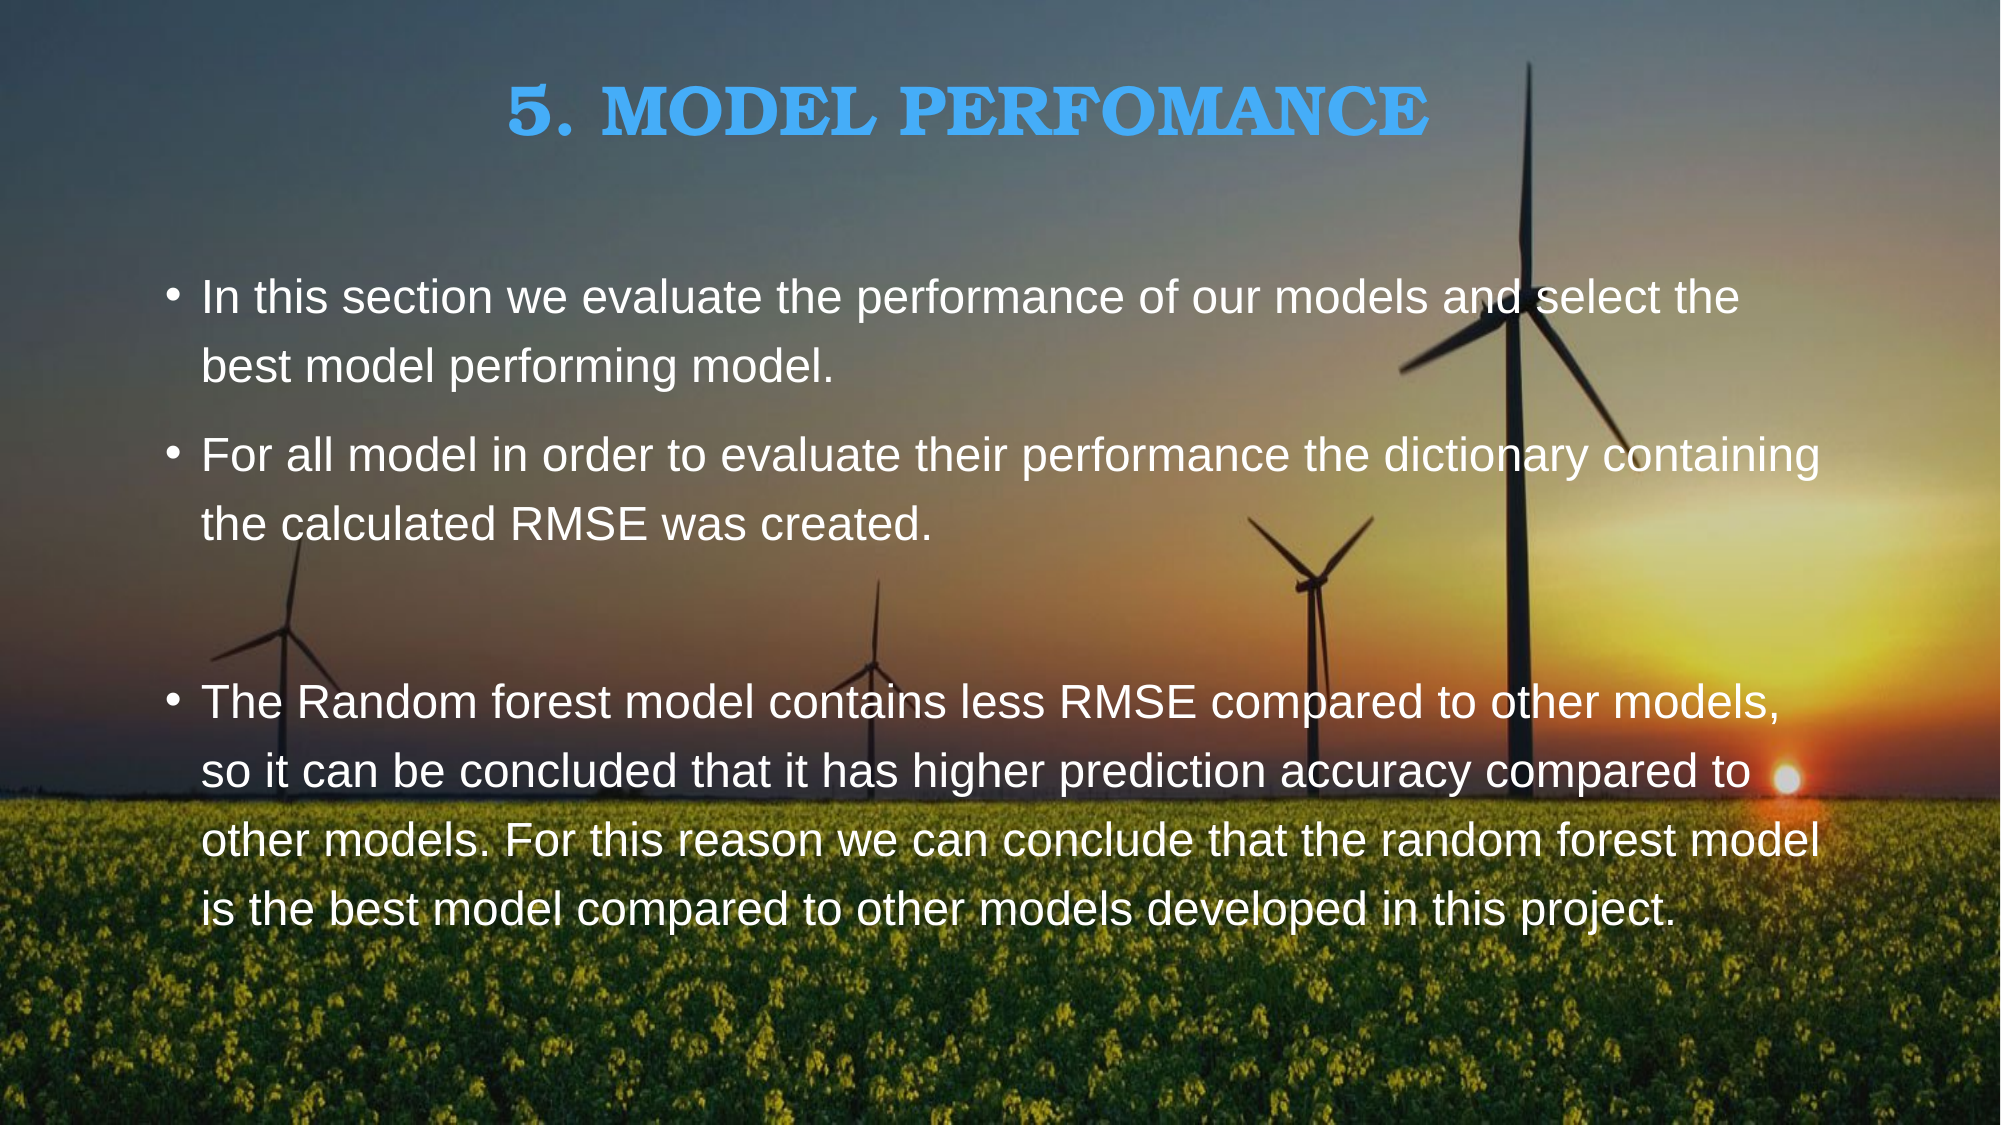

# 5. MODEL PERFOMANCE
In this section we evaluate the performance of our models and select the best model performing model.
For all model in order to evaluate their performance the dictionary containing the calculated RMSE was created.

The Random forest model contains less RMSE compared to other models, so it can be concluded that it has higher prediction accuracy compared to other models. For this reason we can conclude that the random forest model is the best model compared to other models developed in this project.